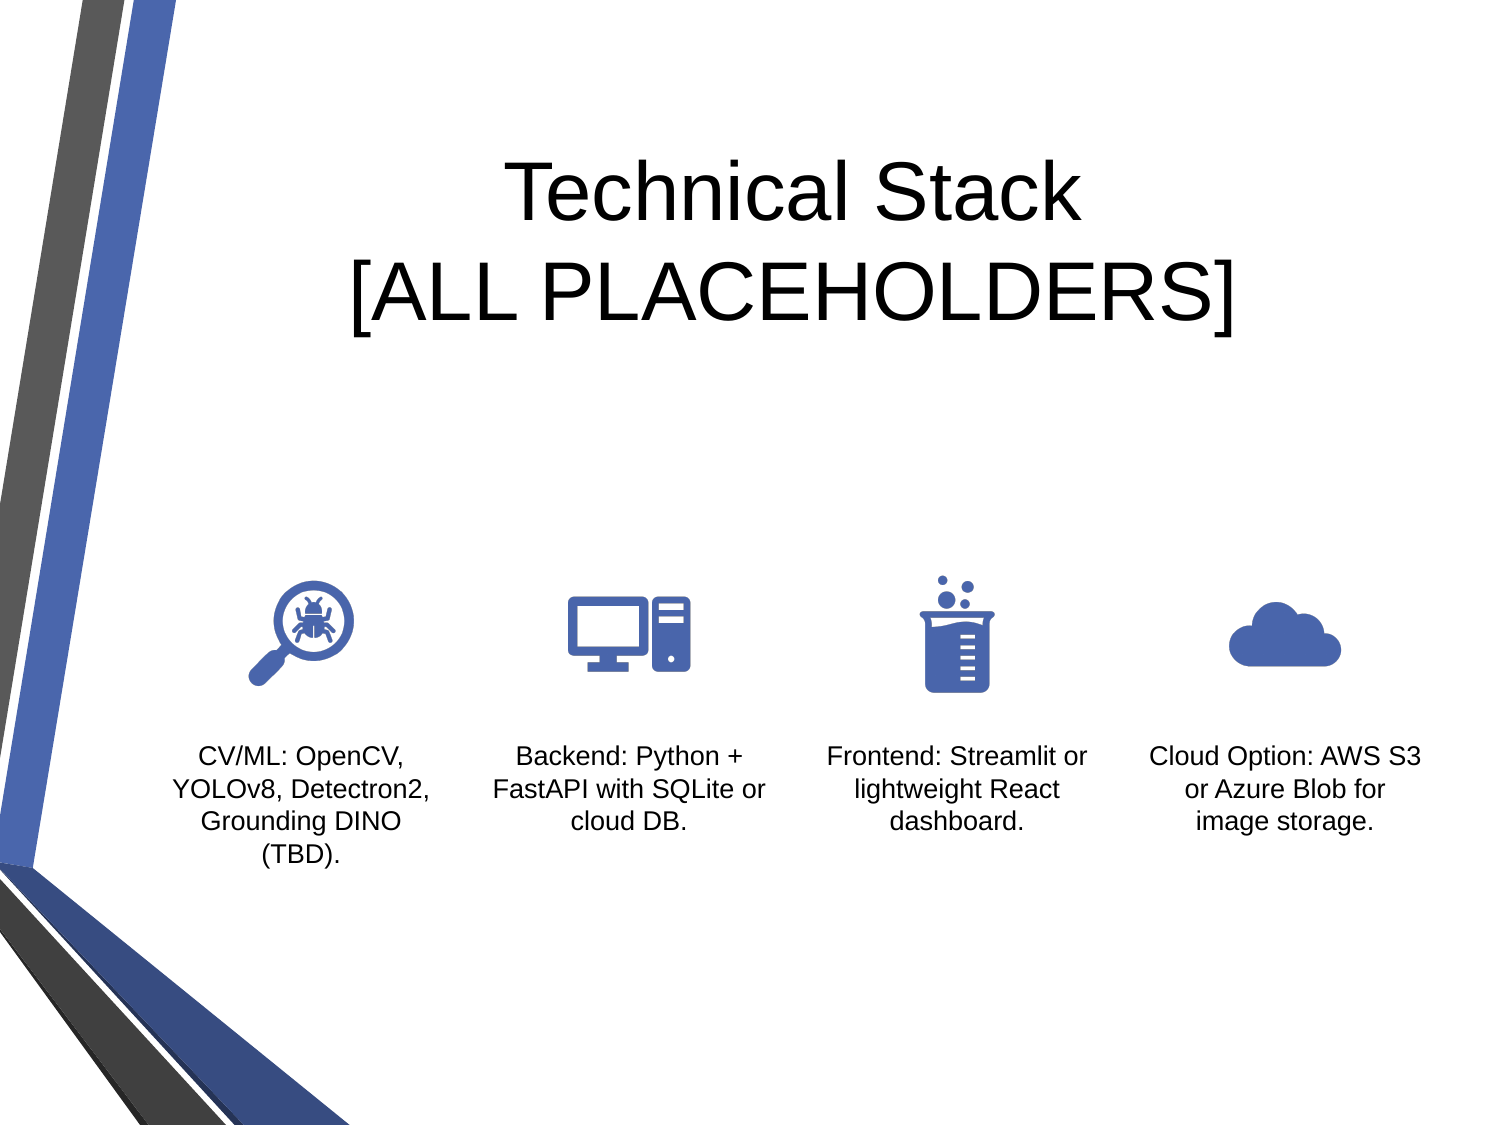

# Technical Stack [ALL PLACEHOLDERS]
CV/ML: OpenCV, YOLOv8, Detectron2, Grounding DINO (TBD).
Backend: Python + FastAPI with SQLite or cloud DB.
Frontend: Streamlit or lightweight React dashboard.
Cloud Option: AWS S3 or Azure Blob for image storage.